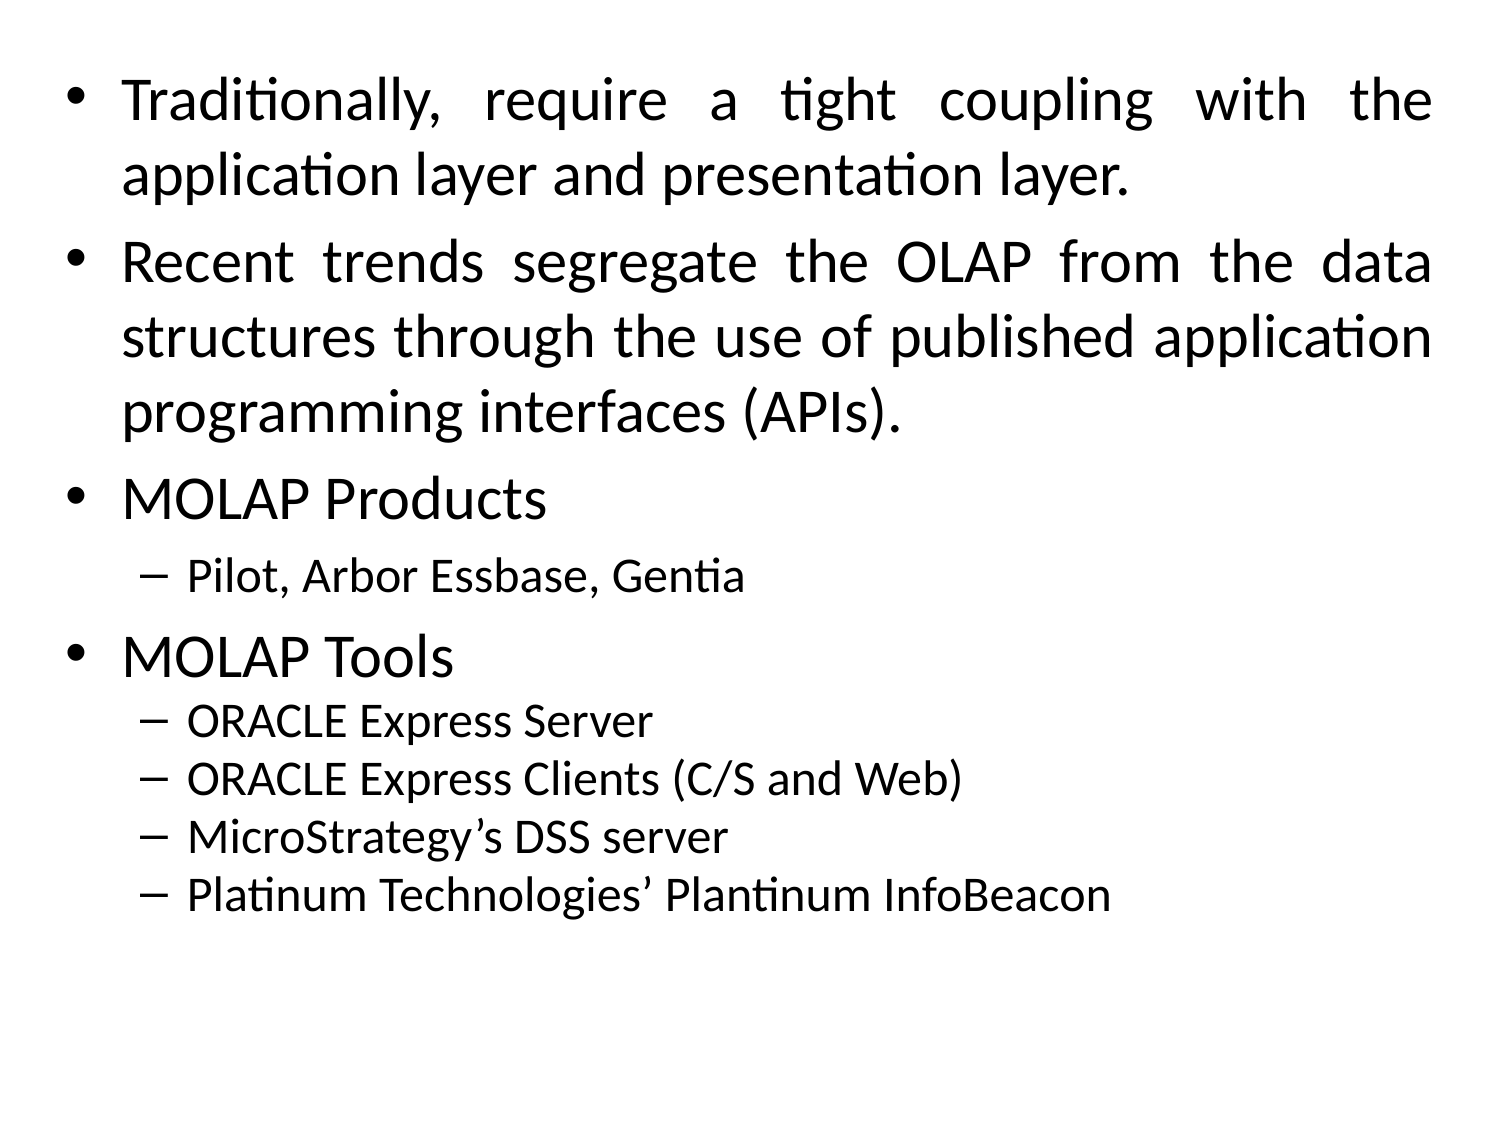

Traditionally, require a tight coupling with the application layer and presentation layer.
Recent trends segregate the OLAP from the data structures through the use of published application programming interfaces (APIs).
MOLAP Products
Pilot, Arbor Essbase, Gentia
MOLAP Tools
ORACLE Express Server
ORACLE Express Clients (C/S and Web)
MicroStrategy’s DSS server
Platinum Technologies’ Plantinum InfoBeacon